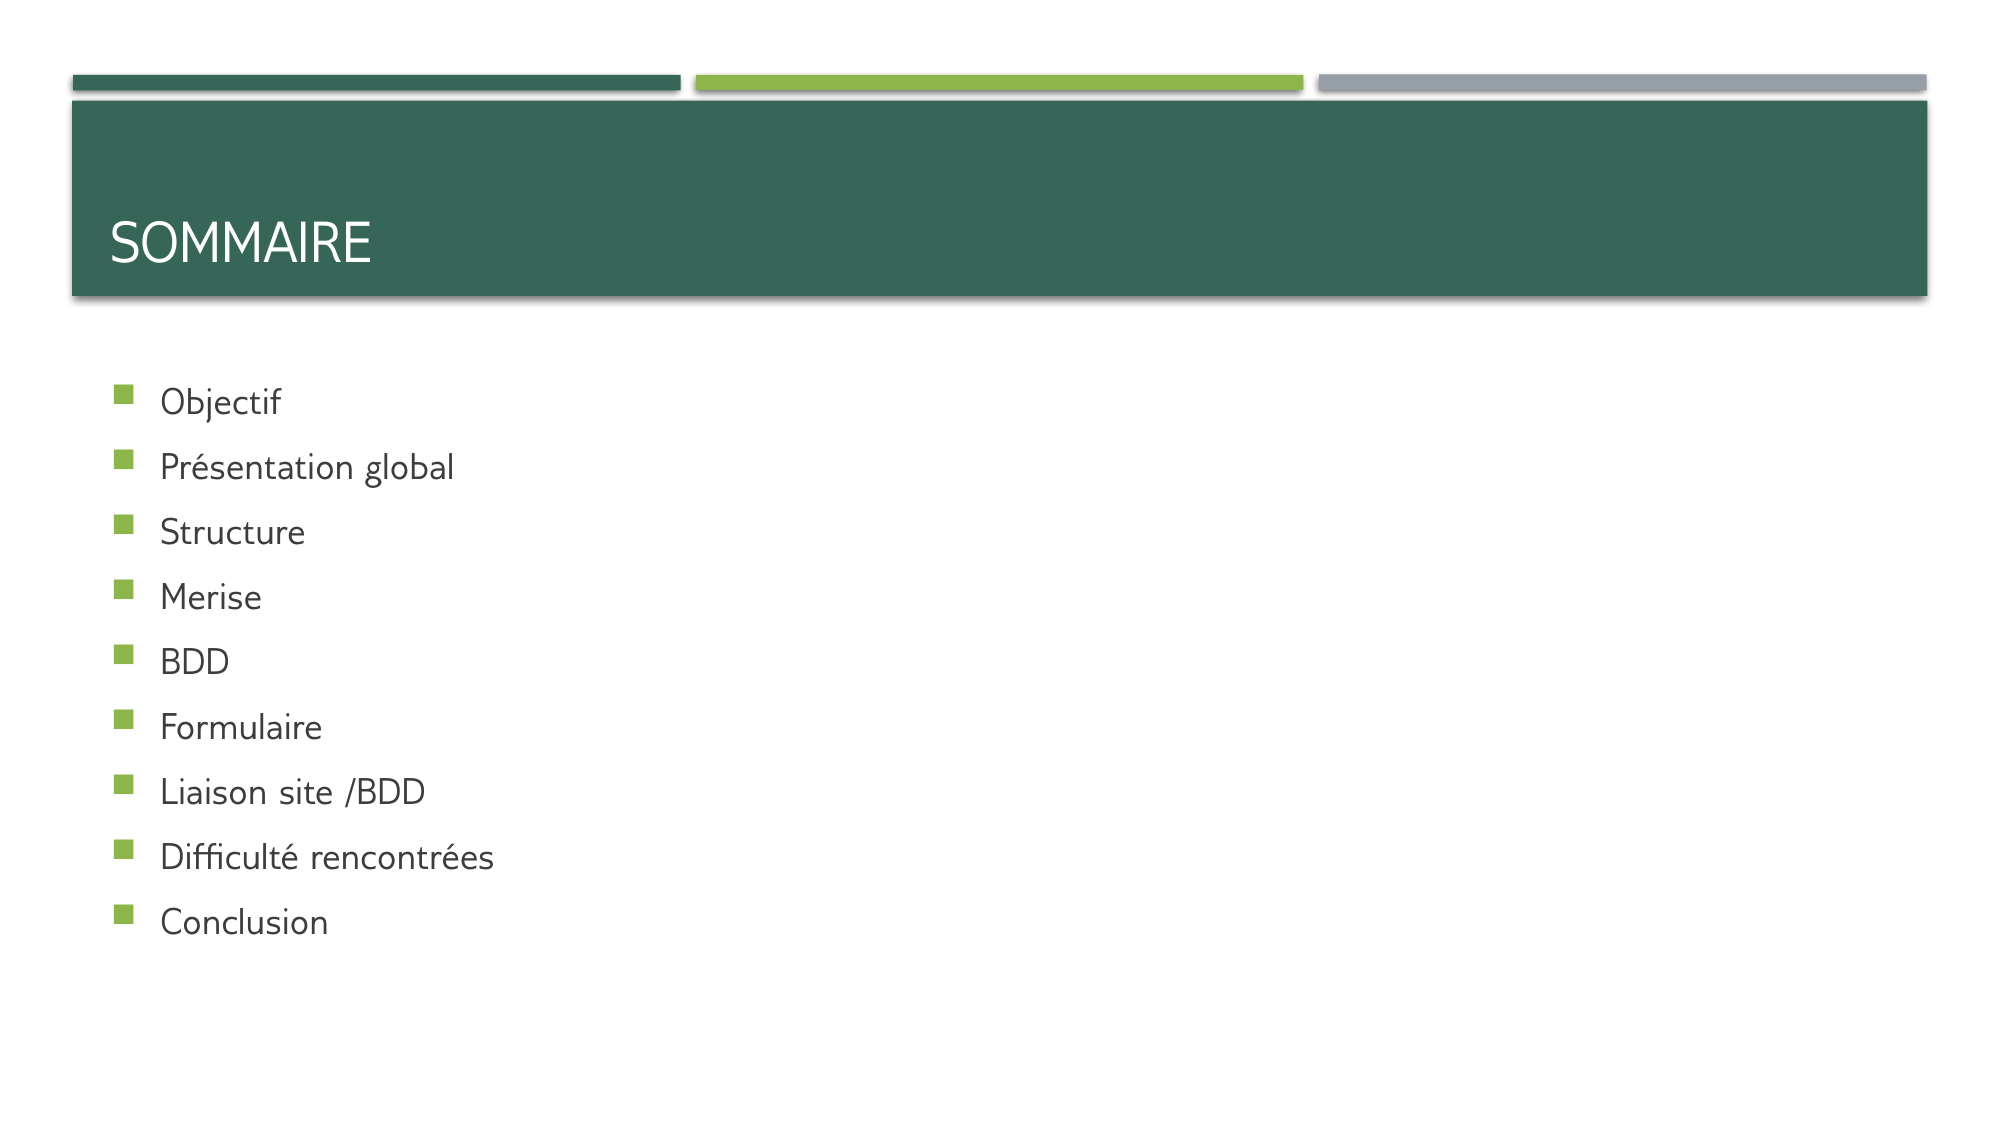

# Sommaire
Objectif
Présentation global
Structure
Merise
BDD
Formulaire
Liaison site /BDD
Difficulté rencontrées
Conclusion